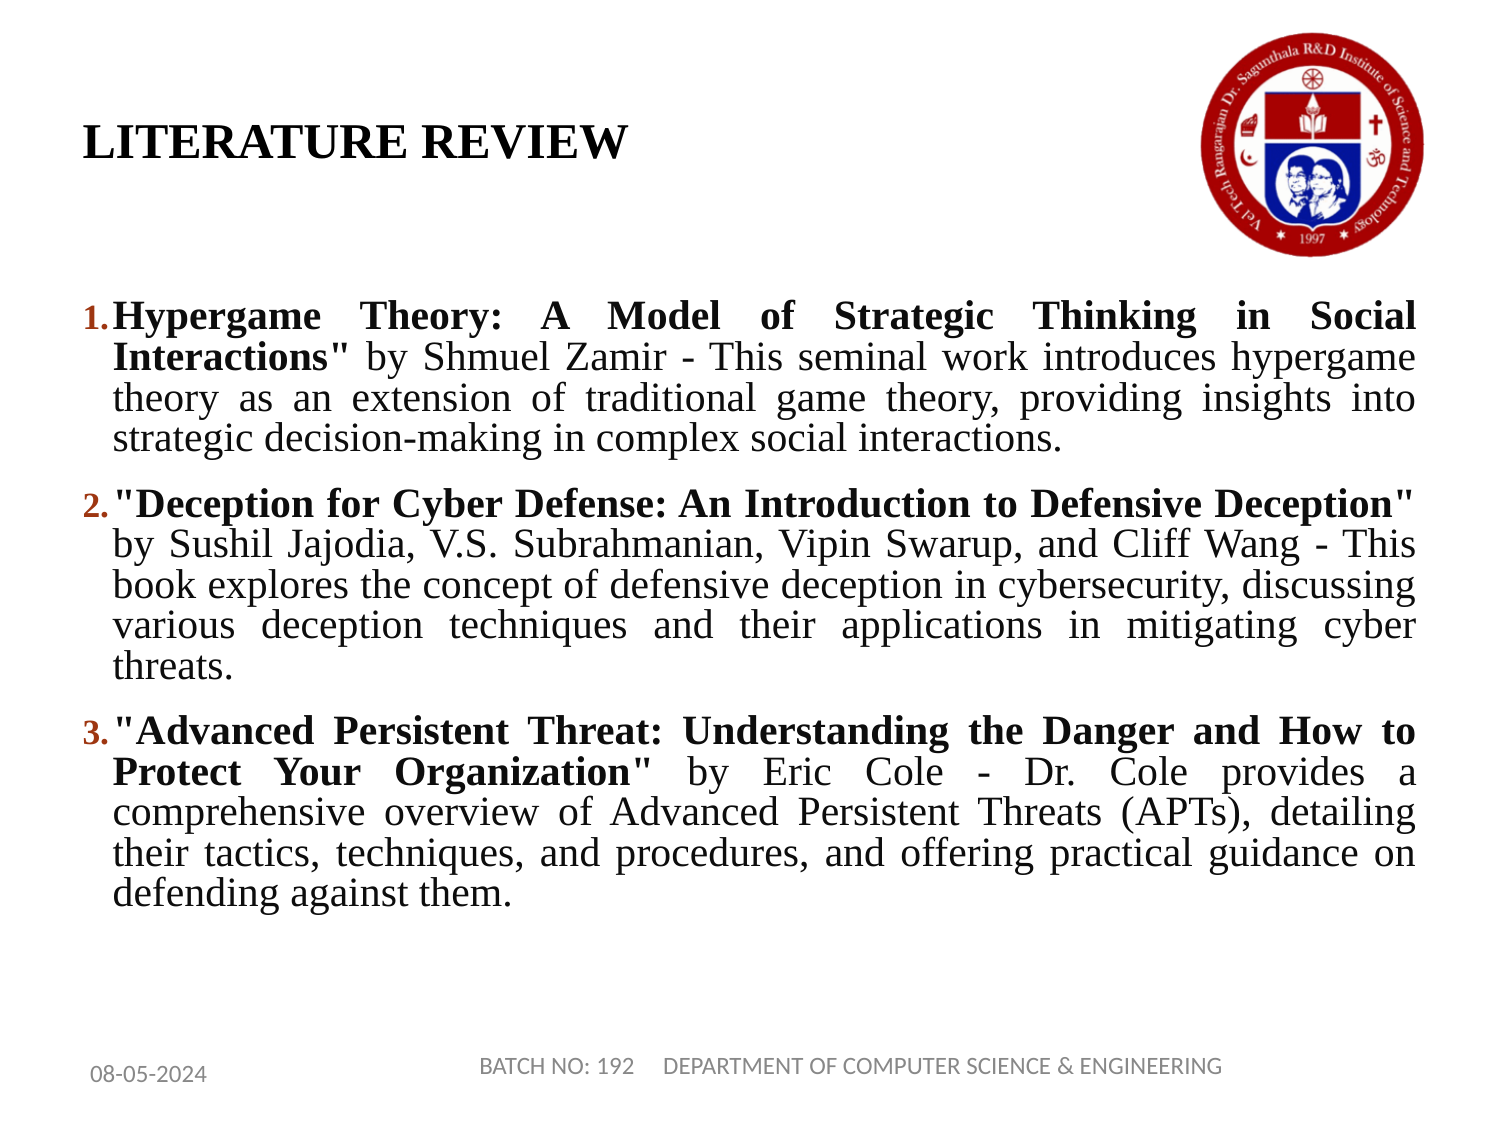

# LITERATURE REVIEW
Hypergame Theory: A Model of Strategic Thinking in Social Interactions" by Shmuel Zamir - This seminal work introduces hypergame theory as an extension of traditional game theory, providing insights into strategic decision-making in complex social interactions.
"Deception for Cyber Defense: An Introduction to Defensive Deception" by Sushil Jajodia, V.S. Subrahmanian, Vipin Swarup, and Cliff Wang - This book explores the concept of defensive deception in cybersecurity, discussing various deception techniques and their applications in mitigating cyber threats.
"Advanced Persistent Threat: Understanding the Danger and How to Protect Your Organization" by Eric Cole - Dr. Cole provides a comprehensive overview of Advanced Persistent Threats (APTs), detailing their tactics, techniques, and procedures, and offering practical guidance on defending against them.
BATCH NO: 192     DEPARTMENT OF COMPUTER SCIENCE & ENGINEERING
08-05-2024
7